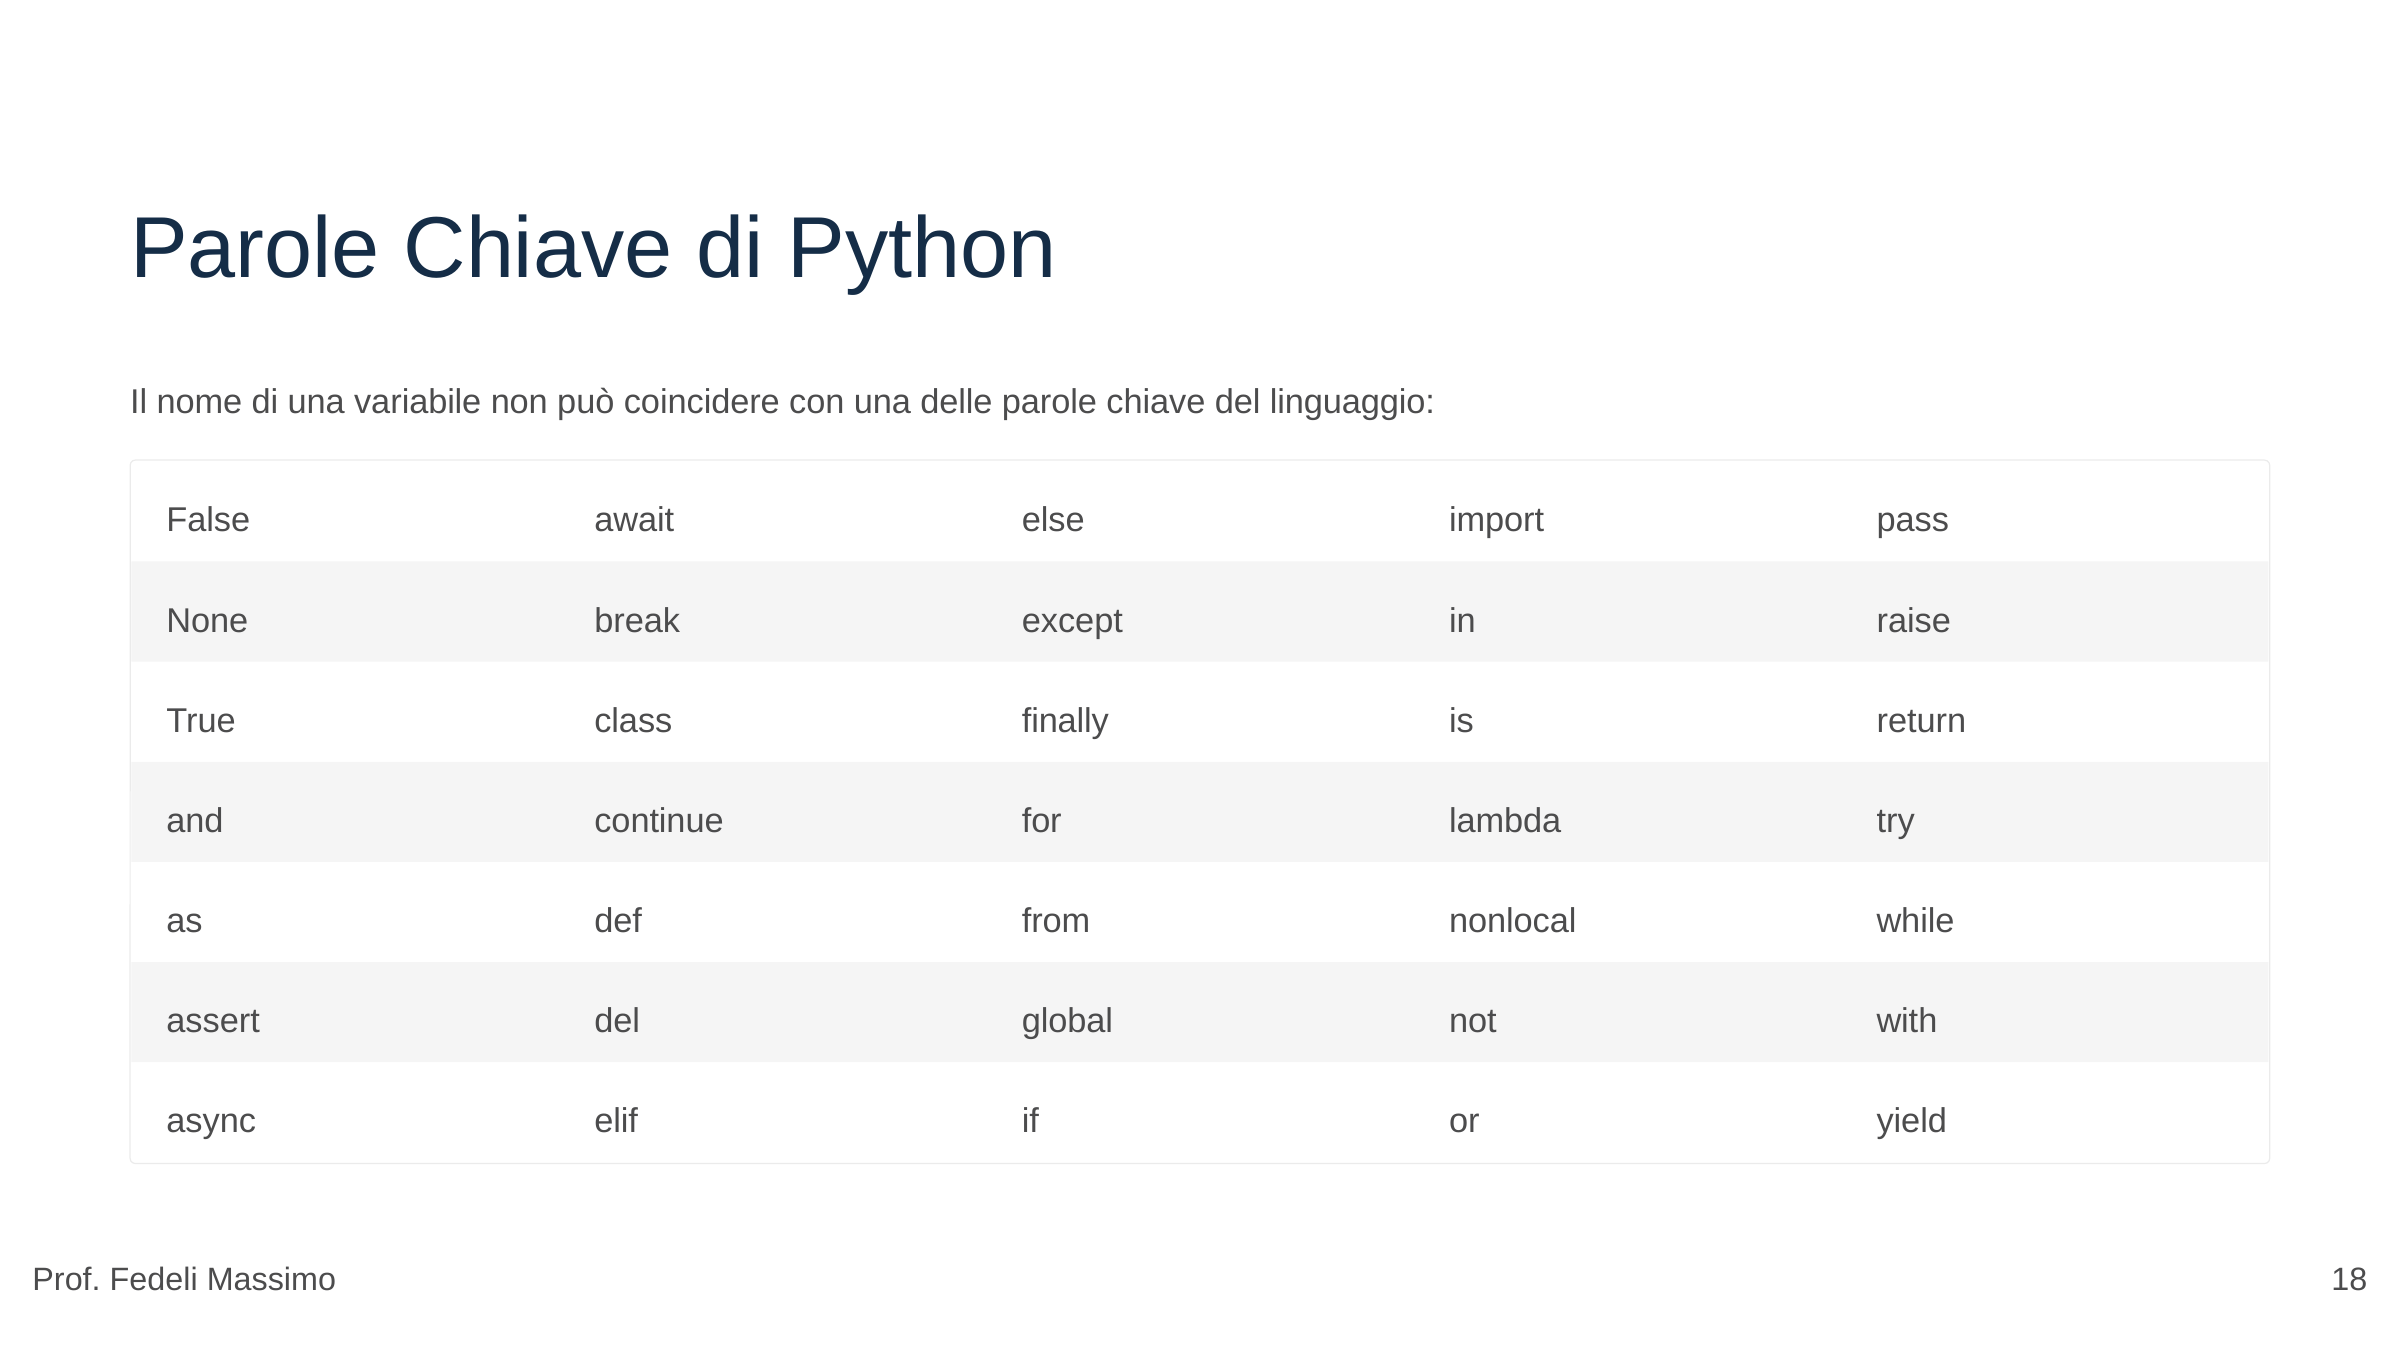

Parole Chiave di Python
Il nome di una variabile non può coincidere con una delle parole chiave del linguaggio:

False
await
else
import
pass

None
break
except
in
raise

True
class
finally
is
return

and
continue
for
lambda
try

as
def
from
nonlocal
while

assert
del
global
not
with

async
elif
if
or
yield
Prof. Fedeli Massimo
18